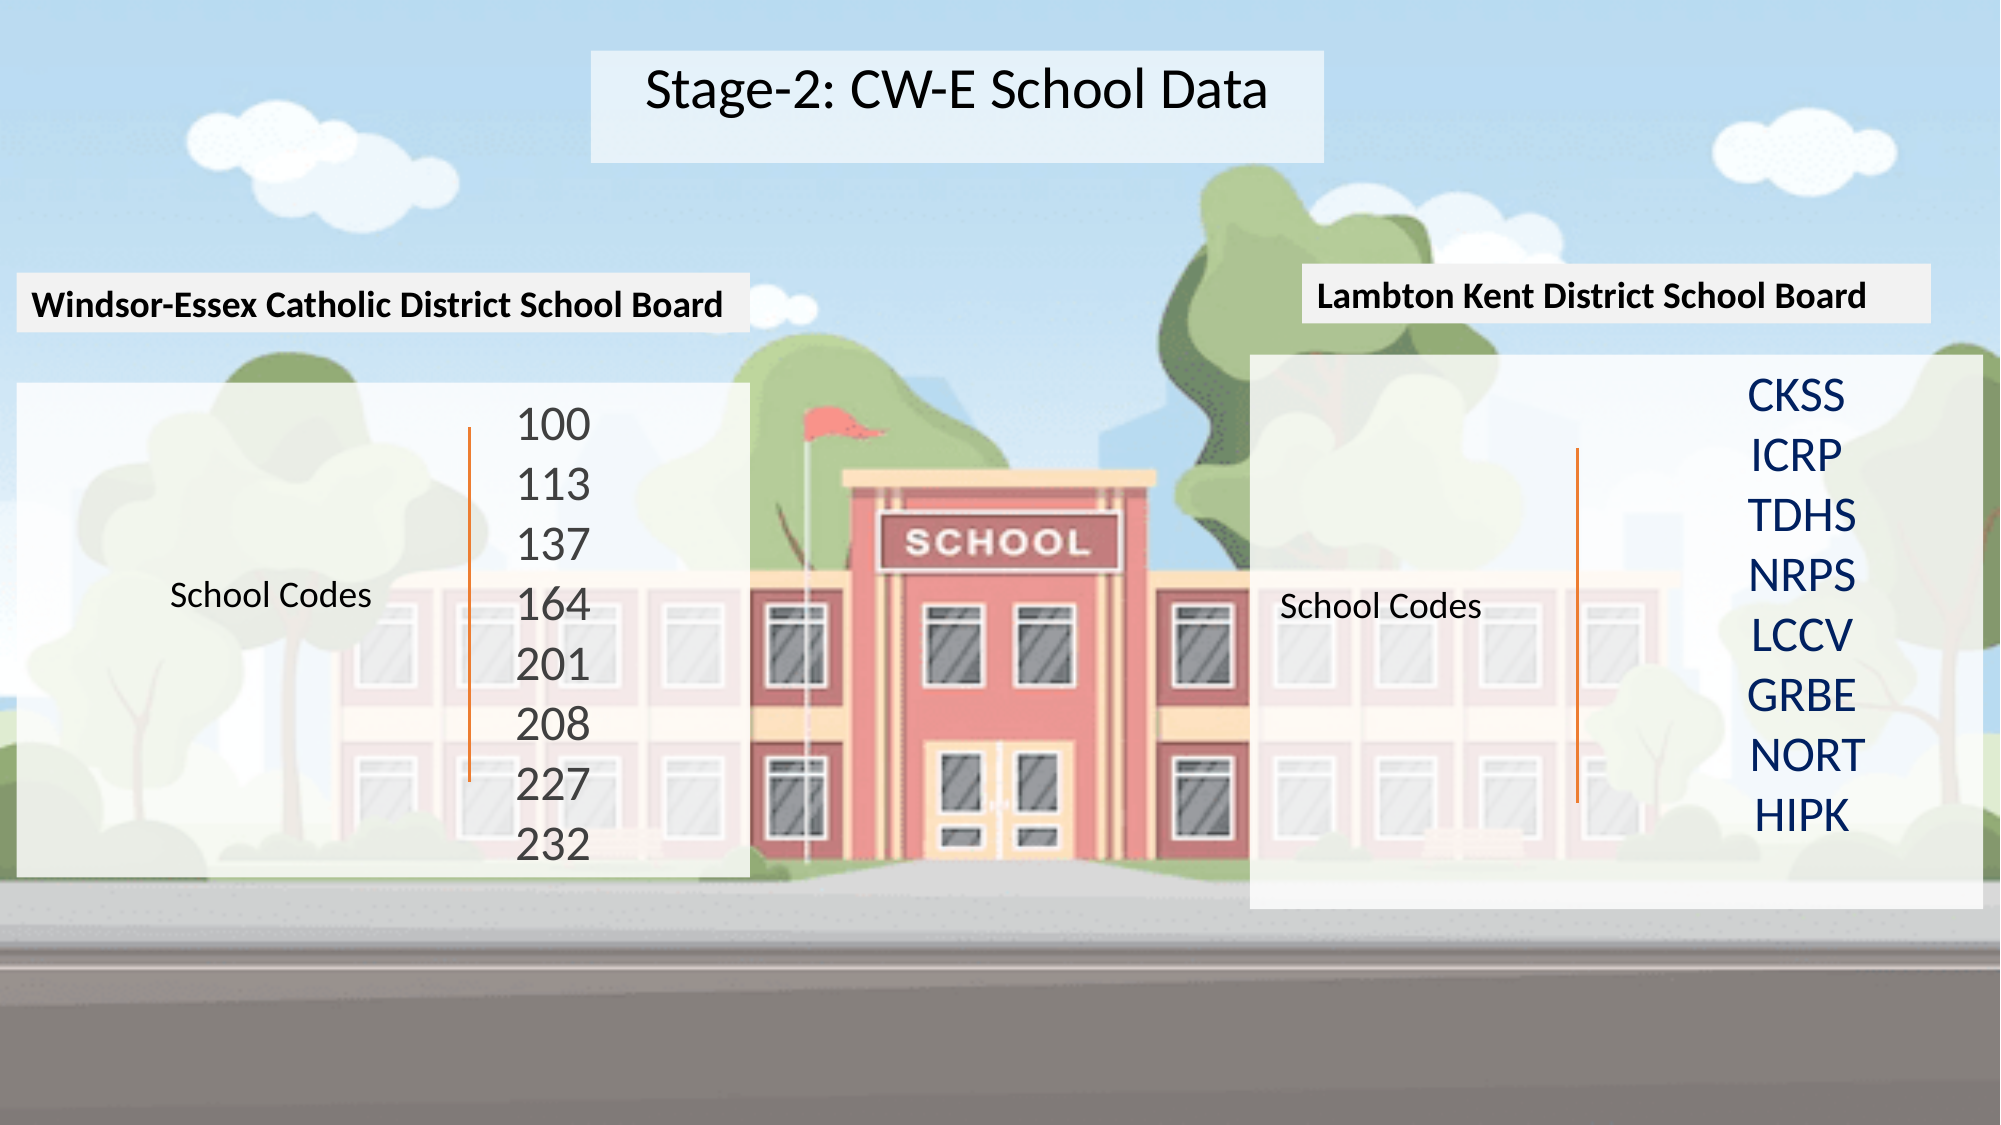

Stage-2: CW-E School Data
Lambton Kent District School Board
Windsor-Essex Catholic District School Board
                                CKSS
                                ICRP
                                 TDHS
                                 NRPS
                                 LCCV
                                 GRBE
                                  NORT
                                 HIPK

                                           100
                                           113
                                           137
                                           164
                                           201
                                           208
                                           227
                                           232
School Codes
School Codes